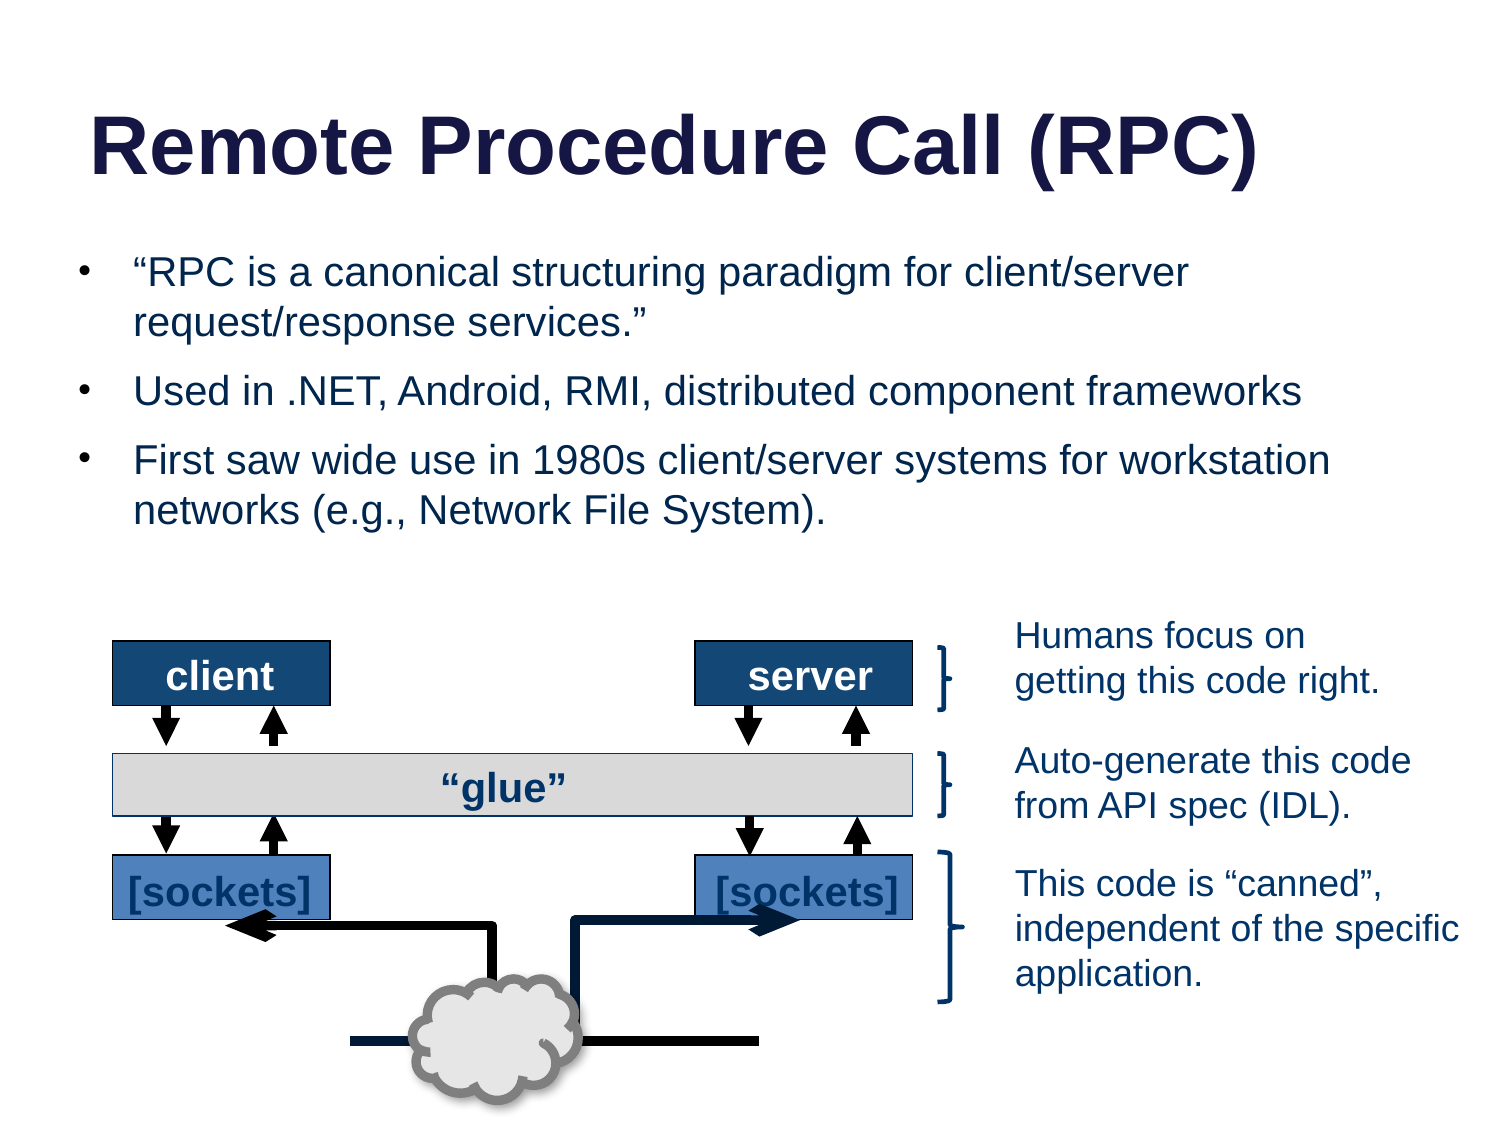

# Remote Procedure Call (RPC)
“RPC is a canonical structuring paradigm for client/server request/response services.”
Used in .NET, Android, RMI, distributed component frameworks
First saw wide use in 1980s client/server systems for workstation networks (e.g., Network File System).
Humans focus on getting this code right.

client

server

Auto-generate this code from API spec (IDL).

“glue”

This code is “canned”, independent of the specific application.

[sockets]
[sockets]